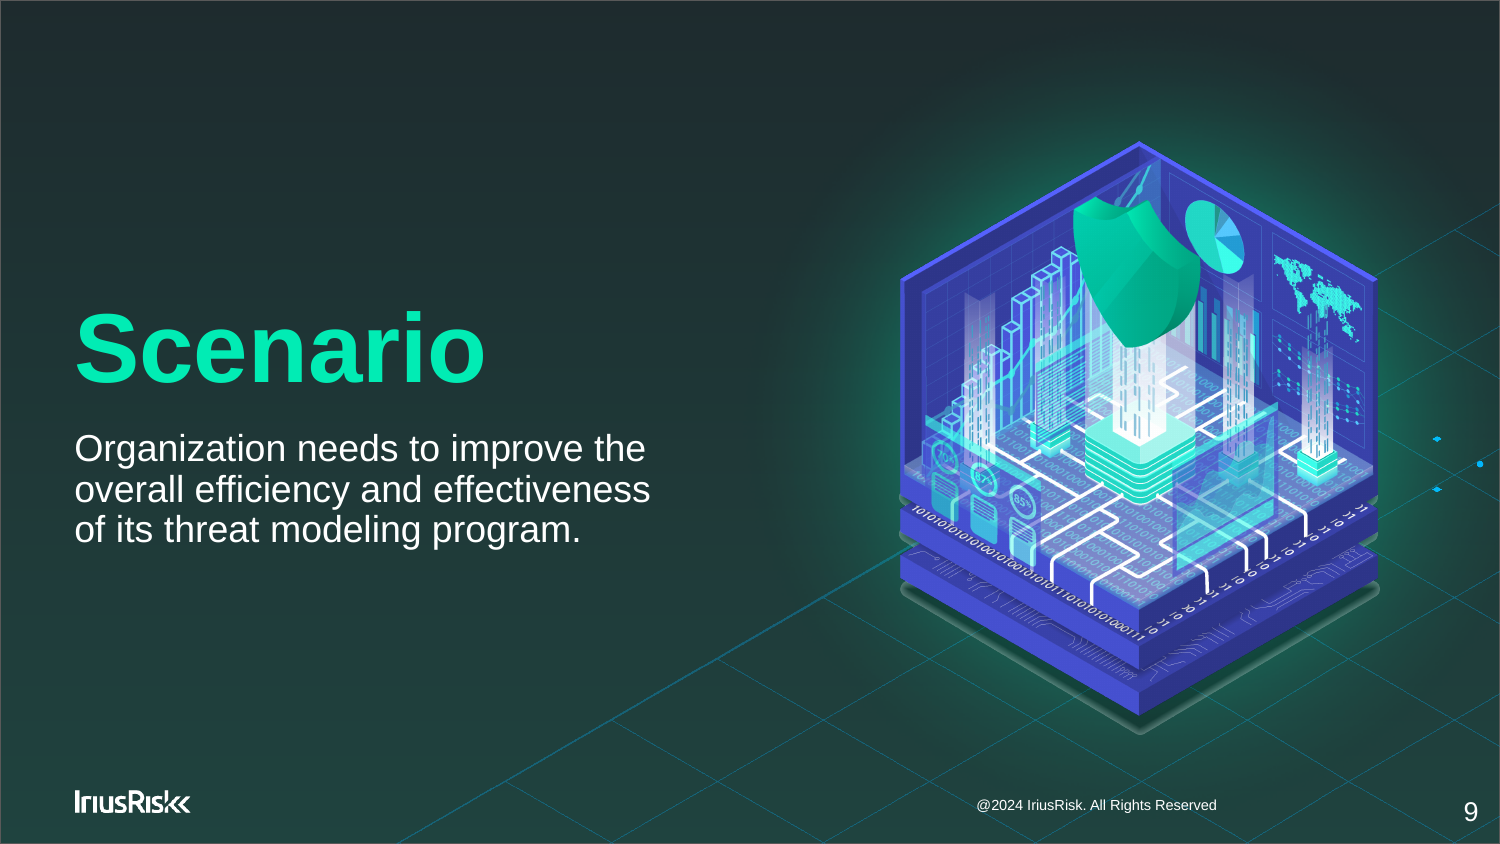

# Scenario
Organization needs to improve the overall efficiency and effectiveness of its threat modeling program.
9